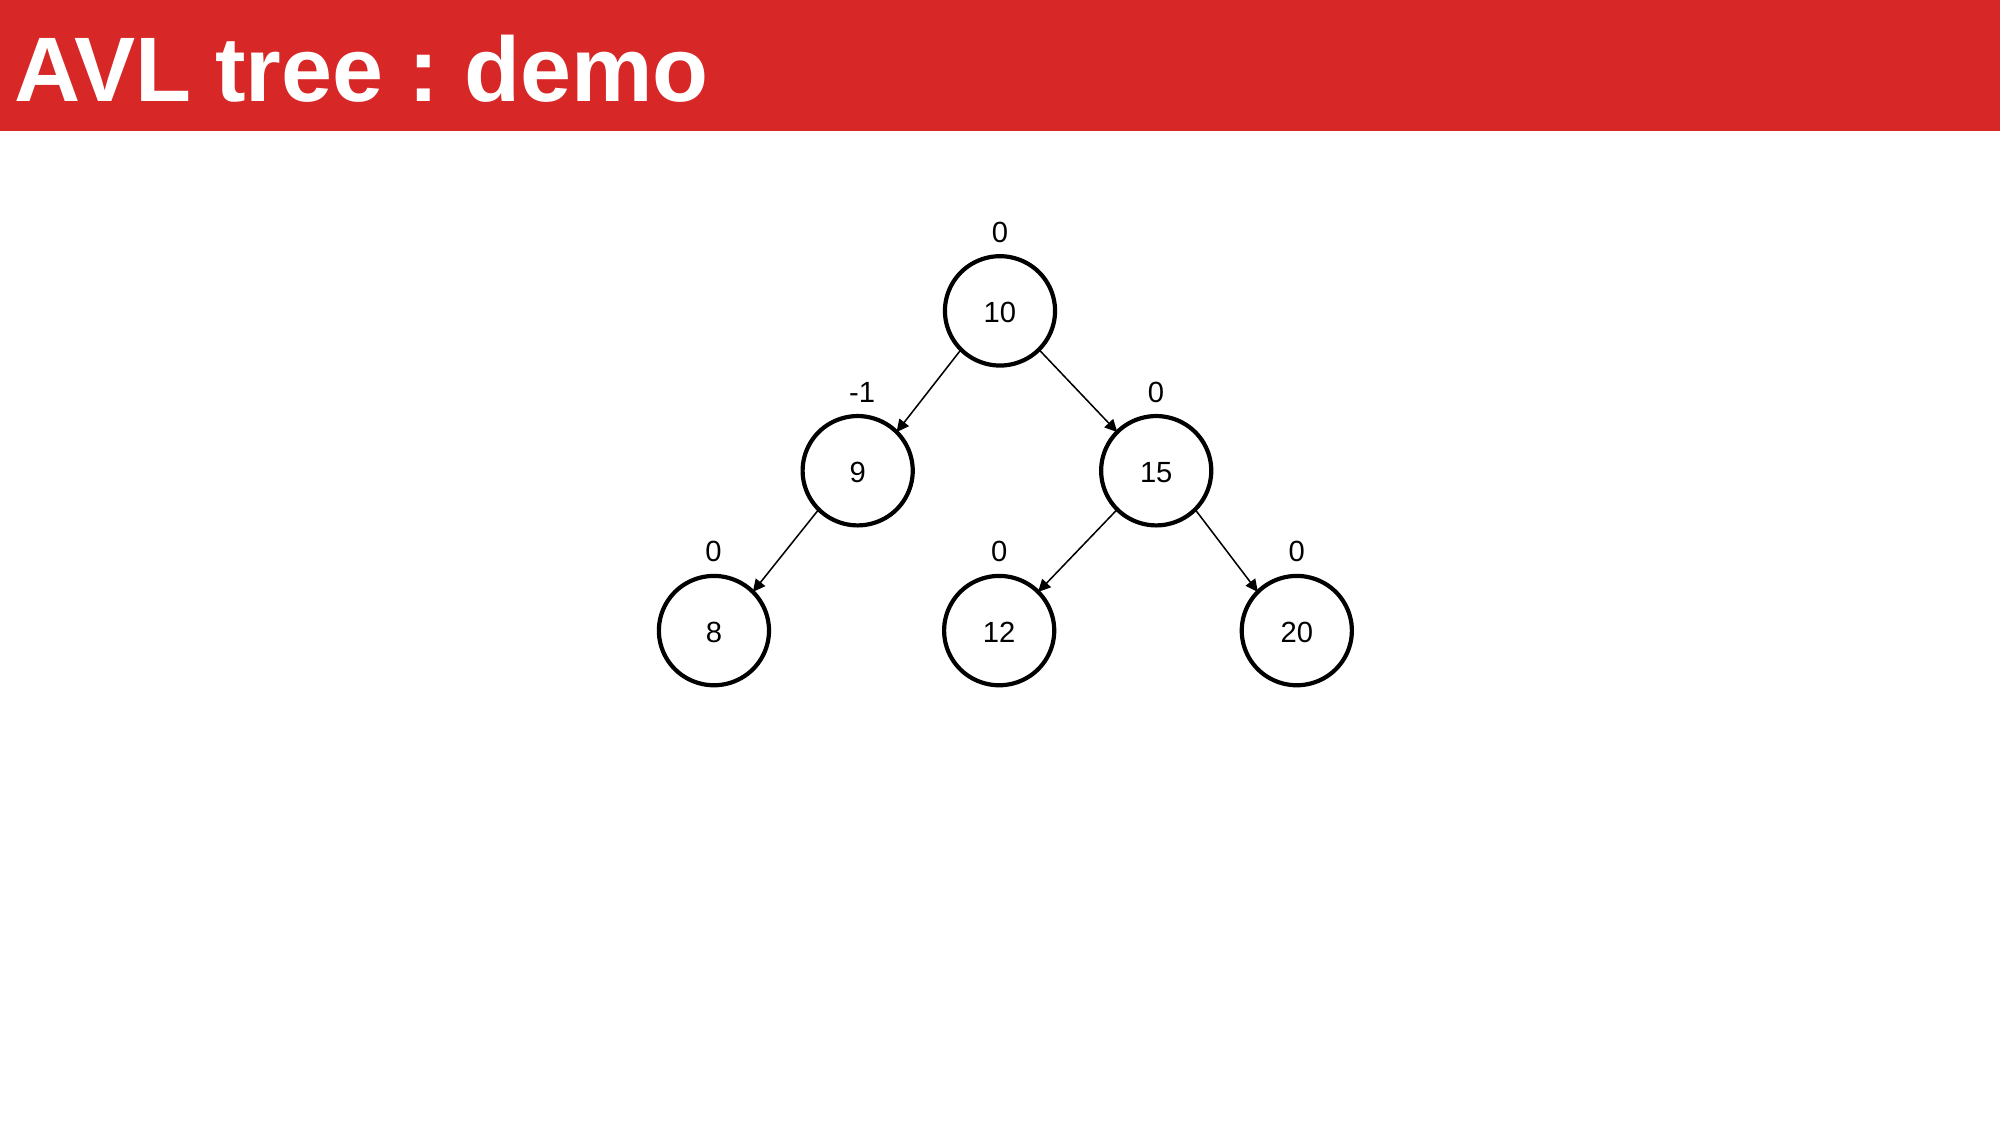

AVL tree : demo
0
10
-1
0
9
15
0
0
0
8
12
20